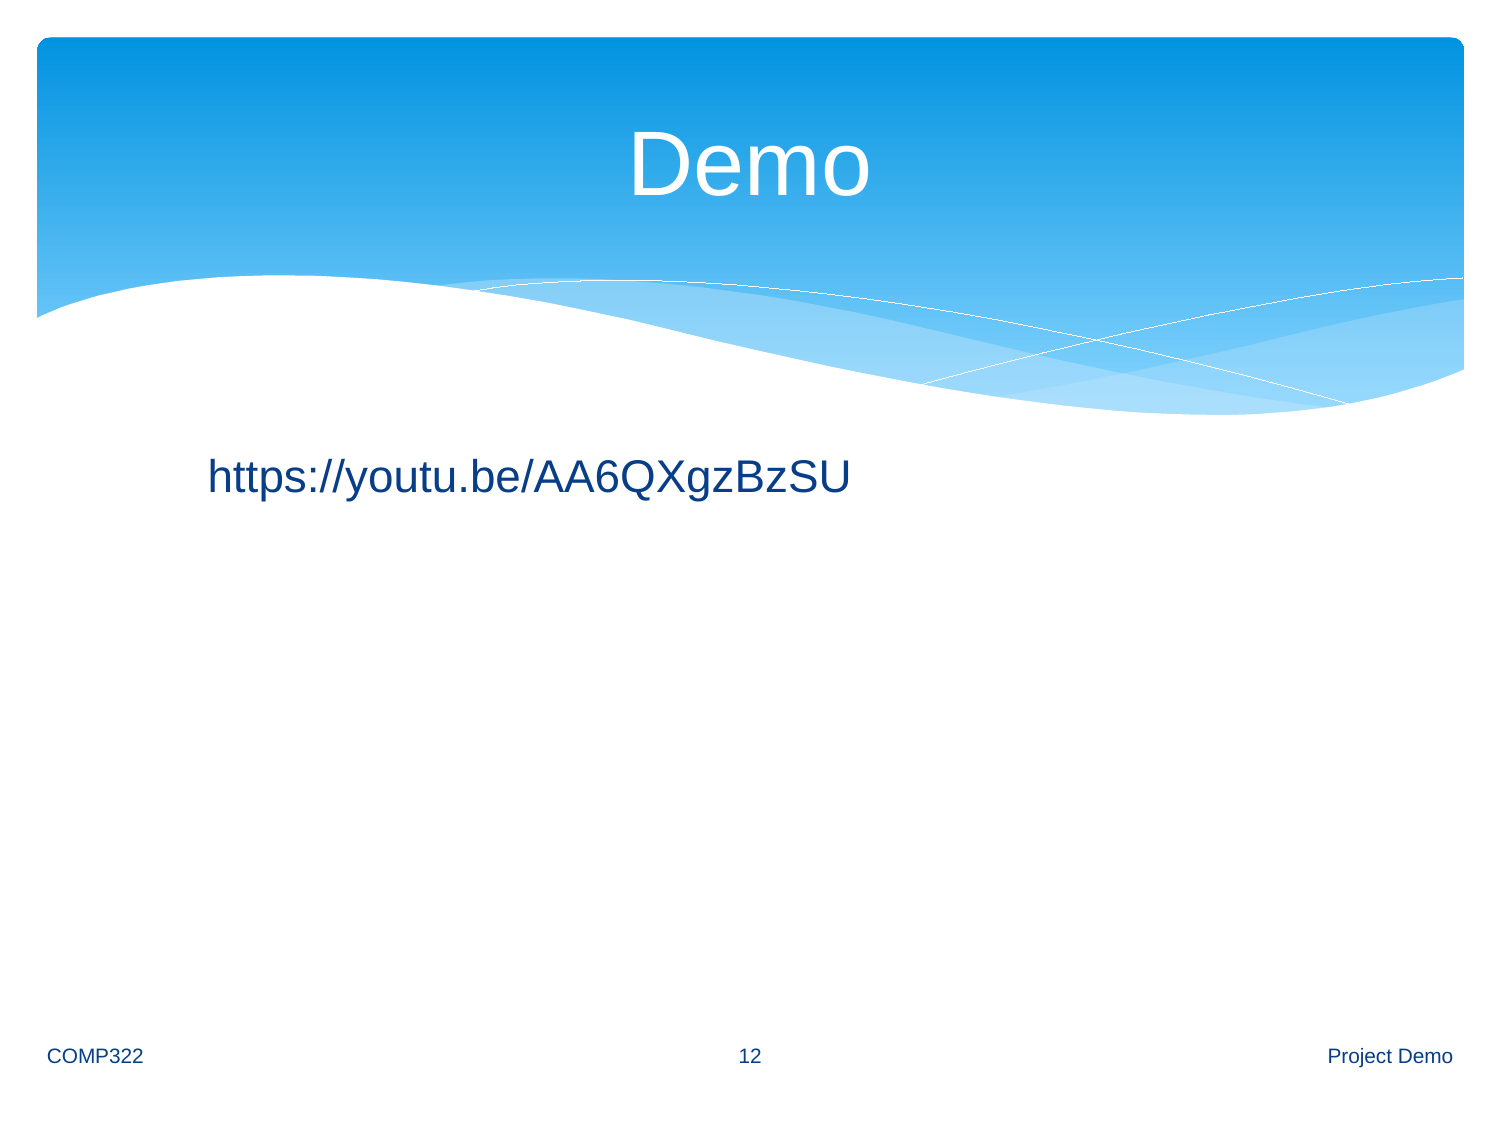

# Demo
https://youtu.be/AA6QXgzBzSU
12
COMP322
Project Demo